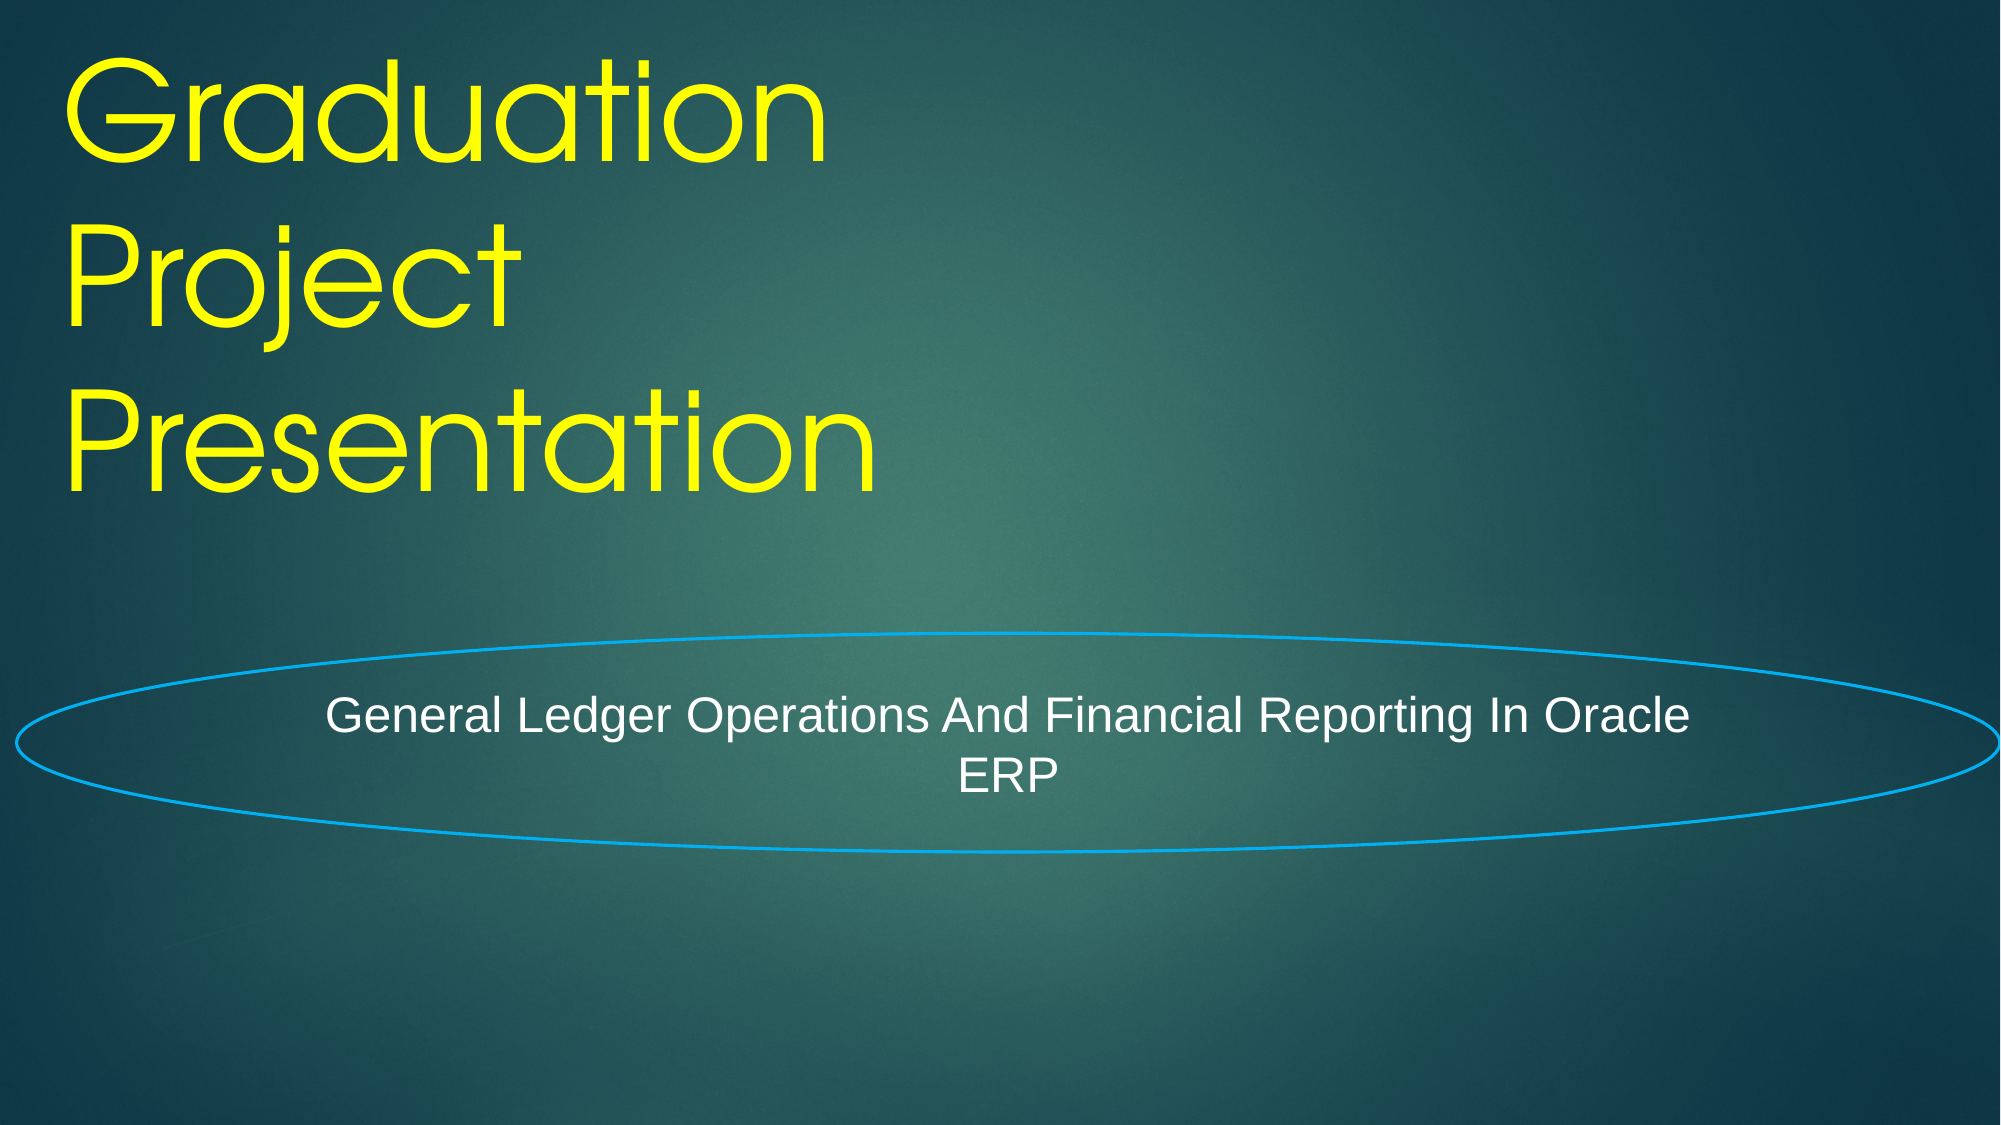

Graduation
Project
Presentation
General Ledger Operations And Financial Reporting In Oracle ERP